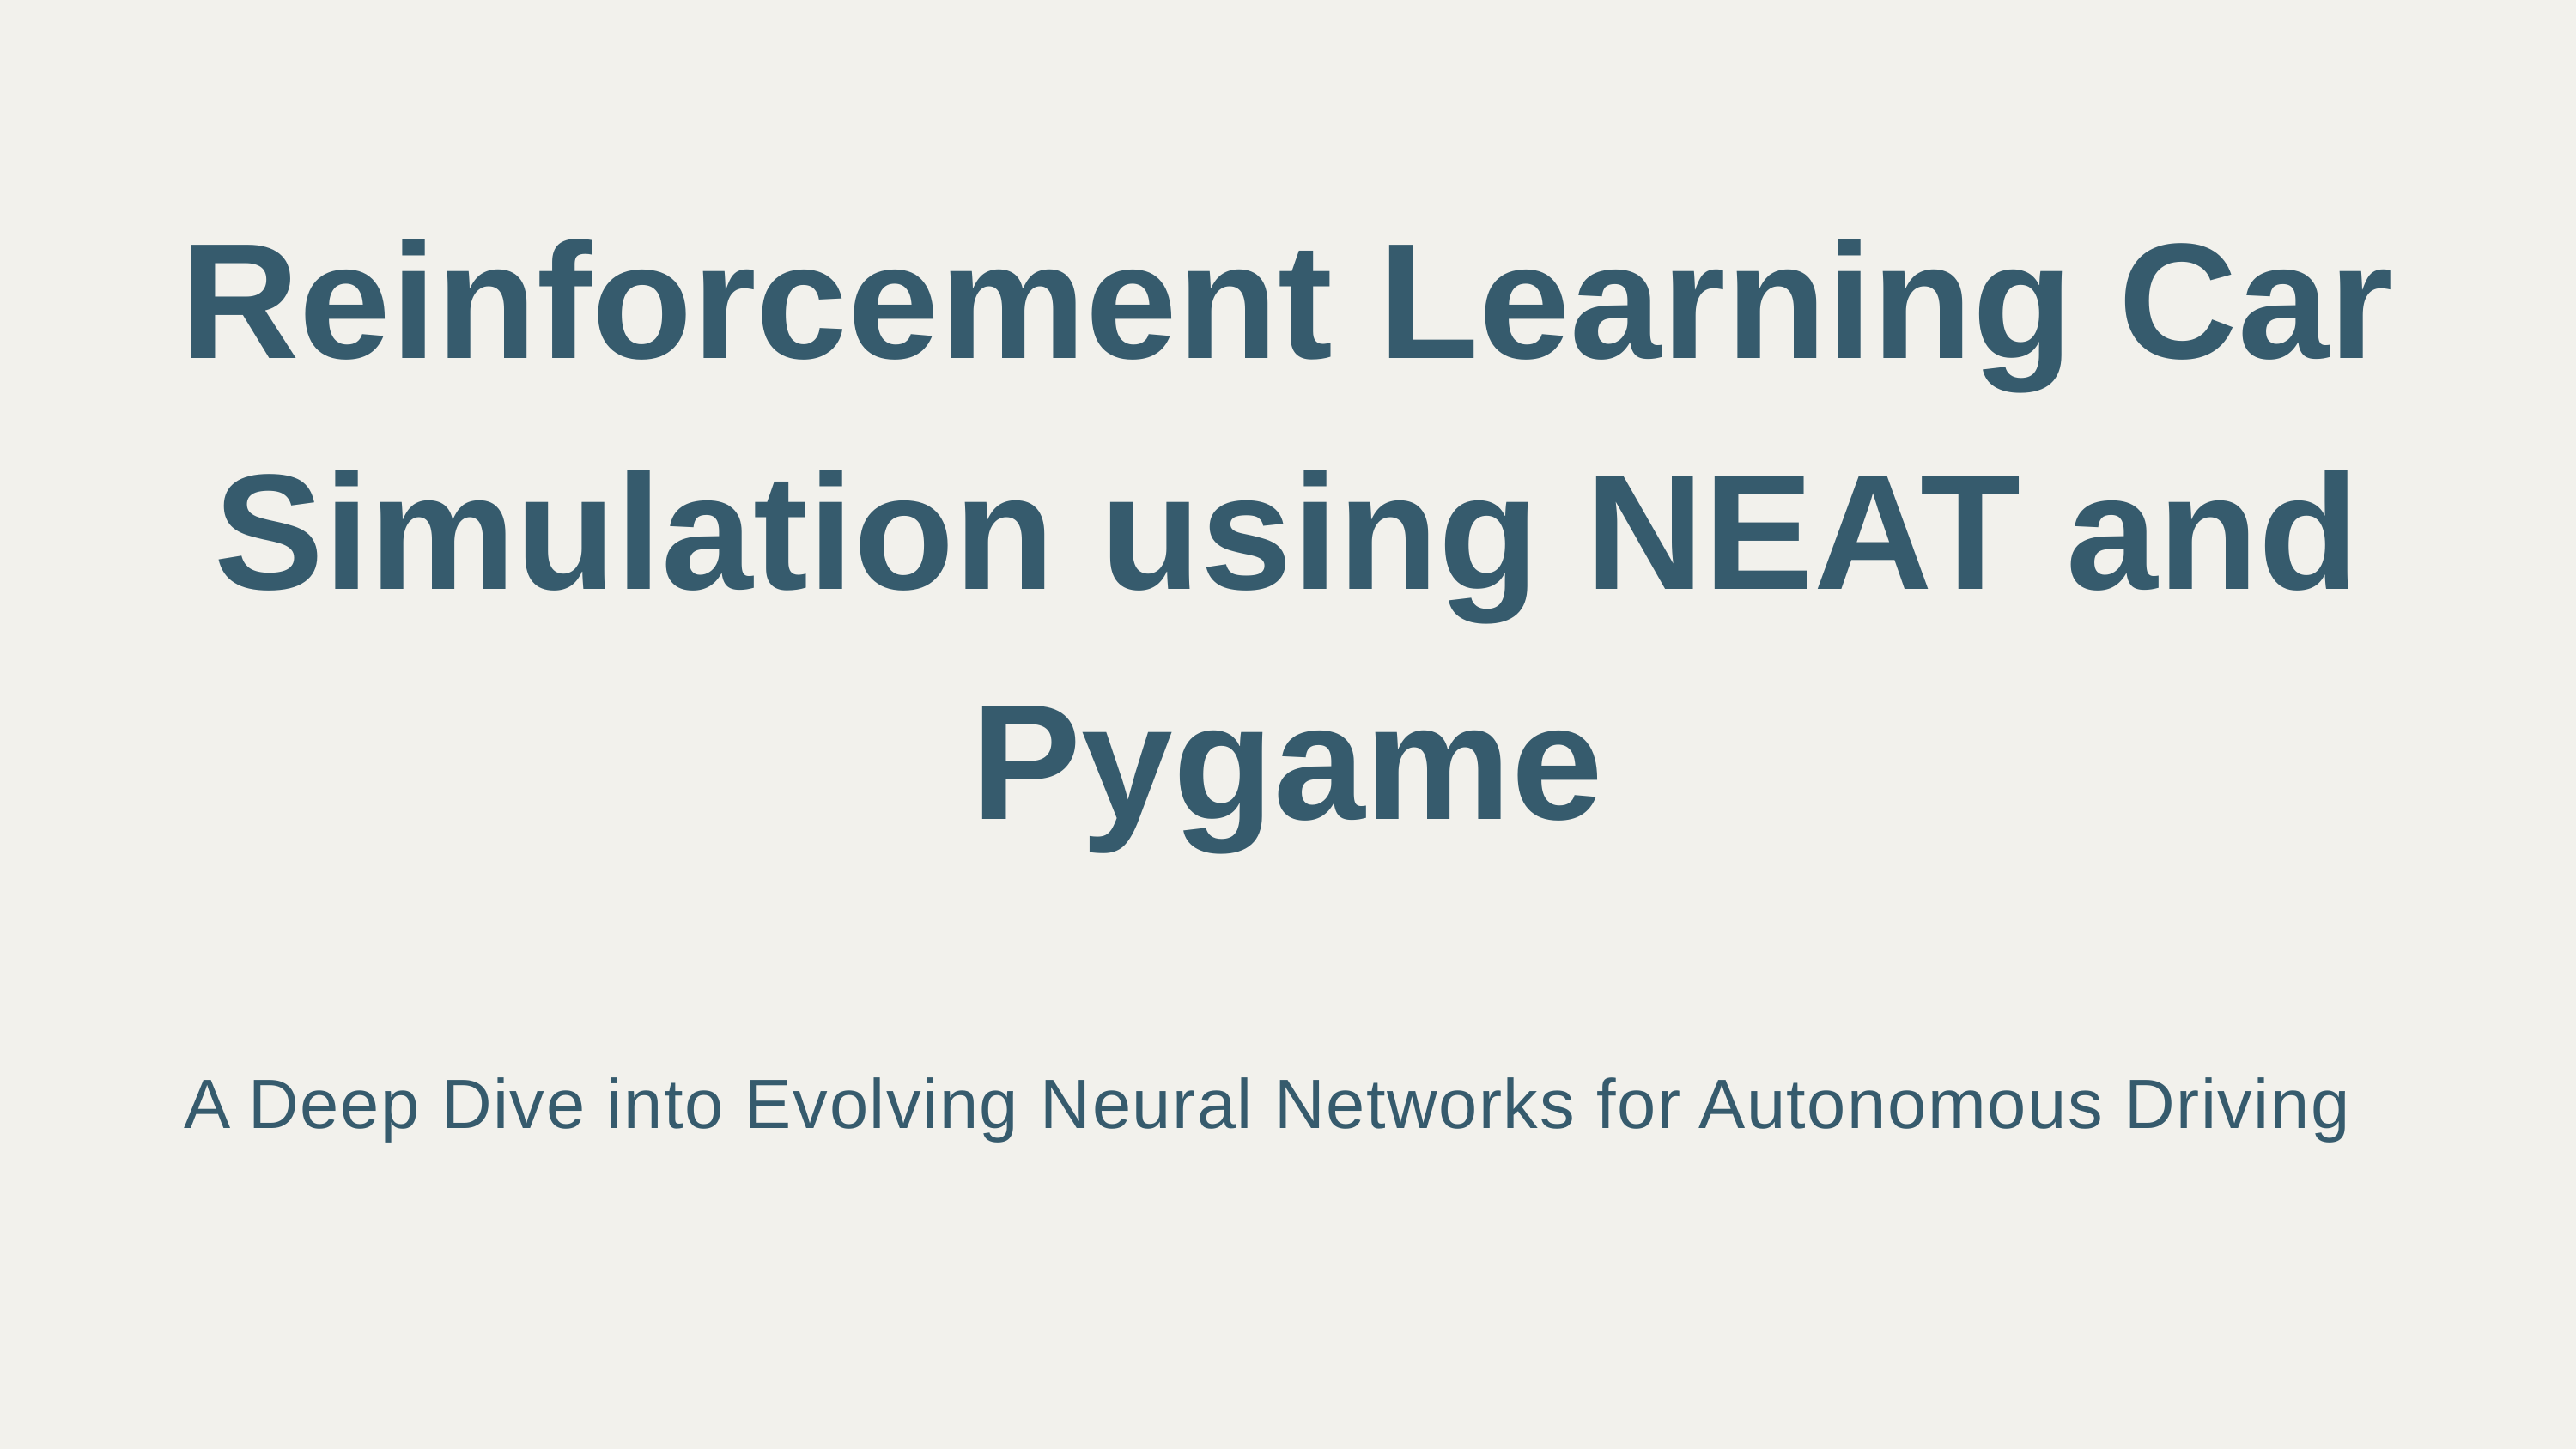

Reinforcement Learning Car Simulation using NEAT and Pygame
A Deep Dive into Evolving Neural Networks for Autonomous Driving